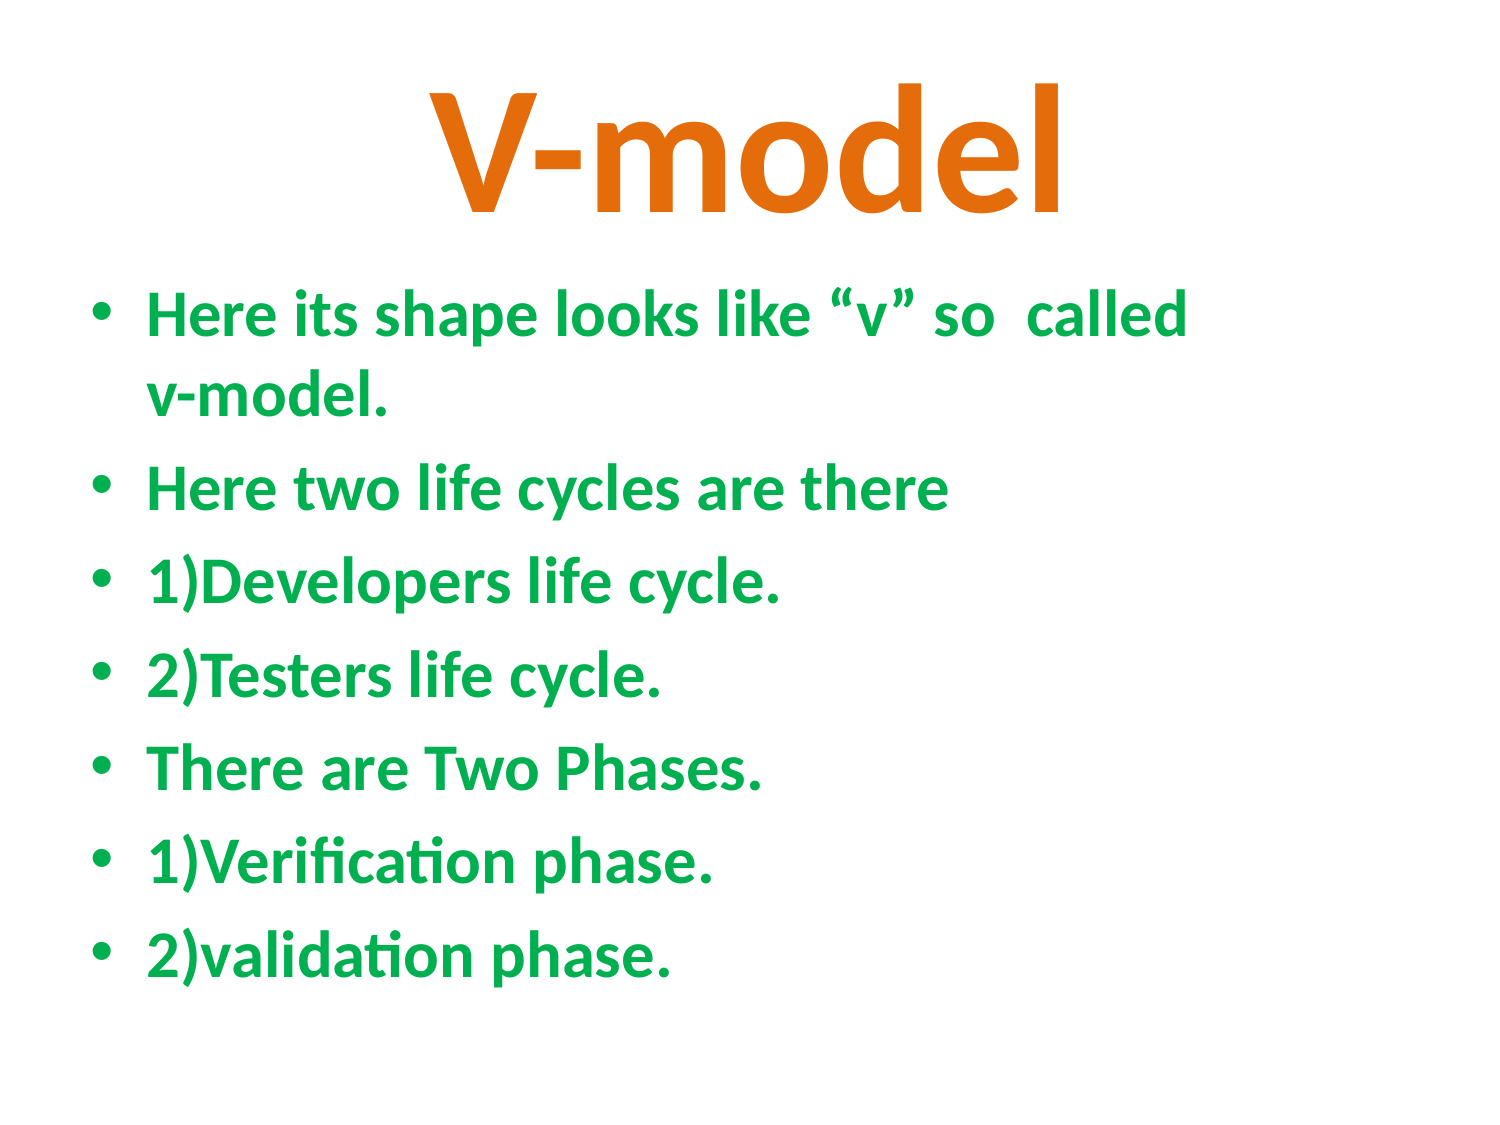

# V-model
Here its shape looks like “v” so  called             v-model.
Here two life cycles are there
1)Developers life cycle.
2)Testers life cycle.
There are Two Phases.
1)Verification phase.
2)validation phase.